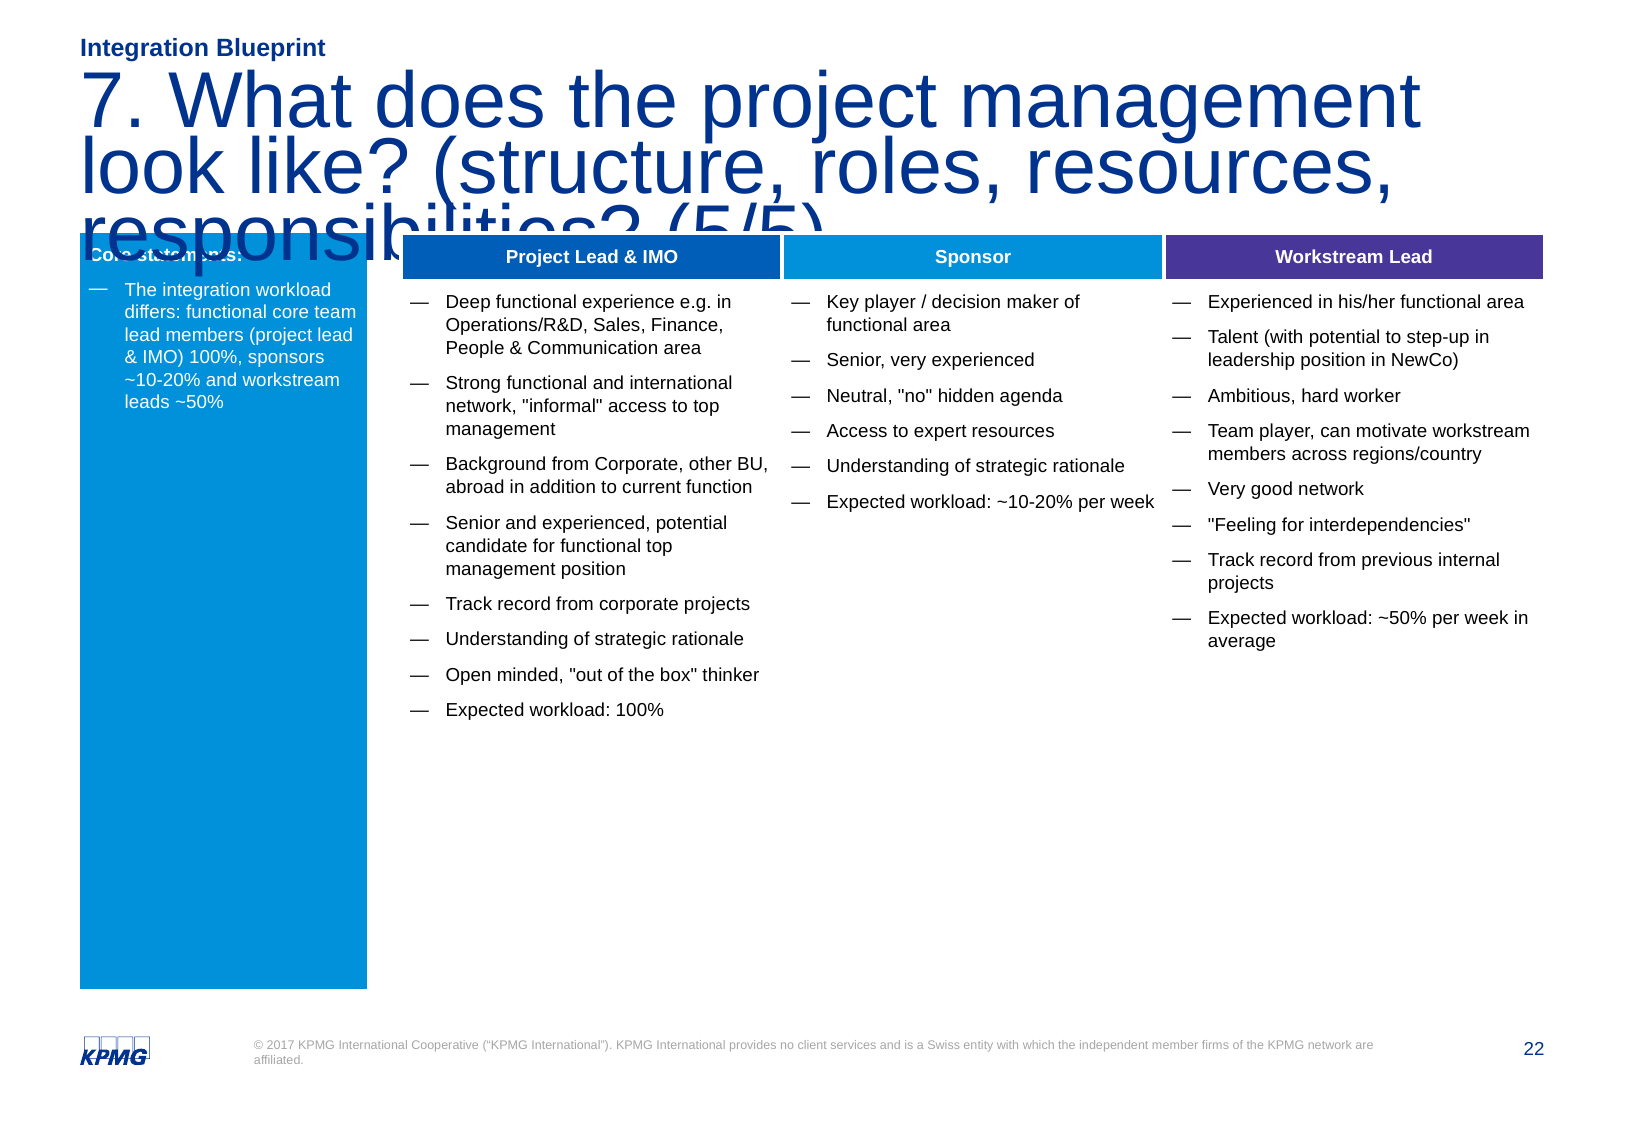

Integration Blueprint
# 7. What does the project management look like? (structure, roles, resources, responsibilities? (5/5)
Core statements:
The integration workload differs: functional core team lead members (project lead & IMO) 100%, sponsors ~10-20% and workstream leads ~50%
| Project Lead & IMO | Sponsor | Workstream Lead |
| --- | --- | --- |
| Deep functional experience e.g. in Operations/R&D, Sales, Finance, People & Communication area Strong functional and international network, "informal" access to top management Background from Corporate, other BU, abroad in addition to current function Senior and experienced, potential candidate for functional top management position Track record from corporate projects Understanding of strategic rationale Open minded, "out of the box" thinker Expected workload: 100% | Key player / decision maker of functional area Senior, very experienced Neutral, "no" hidden agenda Access to expert resources Understanding of strategic rationale Expected workload: ~10-20% per week | Experienced in his/her functional area Talent (with potential to step-up in leadership position in NewCo) Ambitious, hard worker Team player, can motivate workstream members across regions/country Very good network "Feeling for interdependencies" Track record from previous internal projects Expected workload: ~50% per week in average |